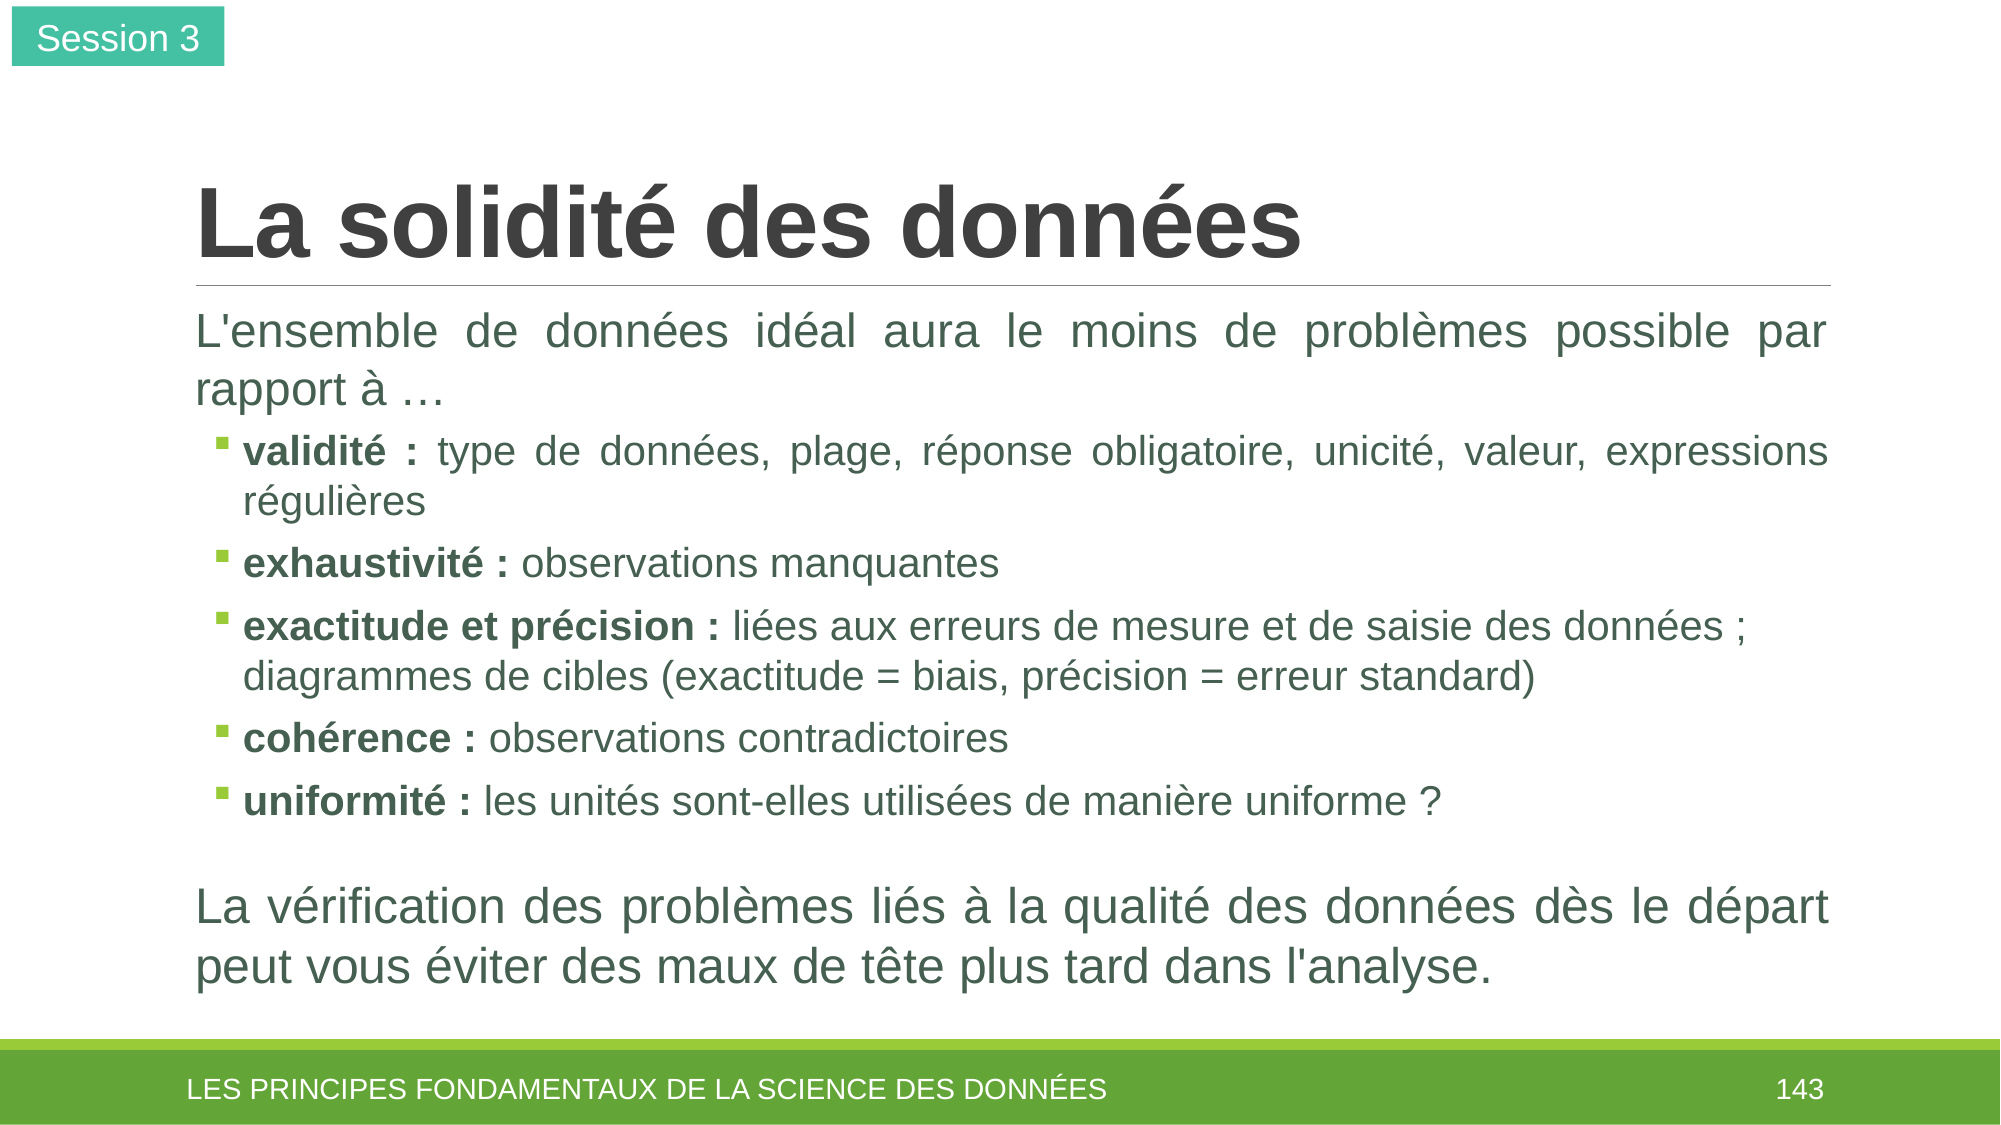

Session 3
# La solidité des données
L'ensemble de données idéal aura le moins de problèmes possible par rapport à …
validité : type de données, plage, réponse obligatoire, unicité, valeur, expressions régulières
exhaustivité : observations manquantes
exactitude et précision : liées aux erreurs de mesure et de saisie des données ; diagrammes de cibles (exactitude = biais, précision = erreur standard)
cohérence : observations contradictoires
uniformité : les unités sont-elles utilisées de manière uniforme ?
La vérification des problèmes liés à la qualité des données dès le départ peut vous éviter des maux de tête plus tard dans l'analyse.
LES PRINCIPES FONDAMENTAUX DE LA SCIENCE DES DONNÉES
143